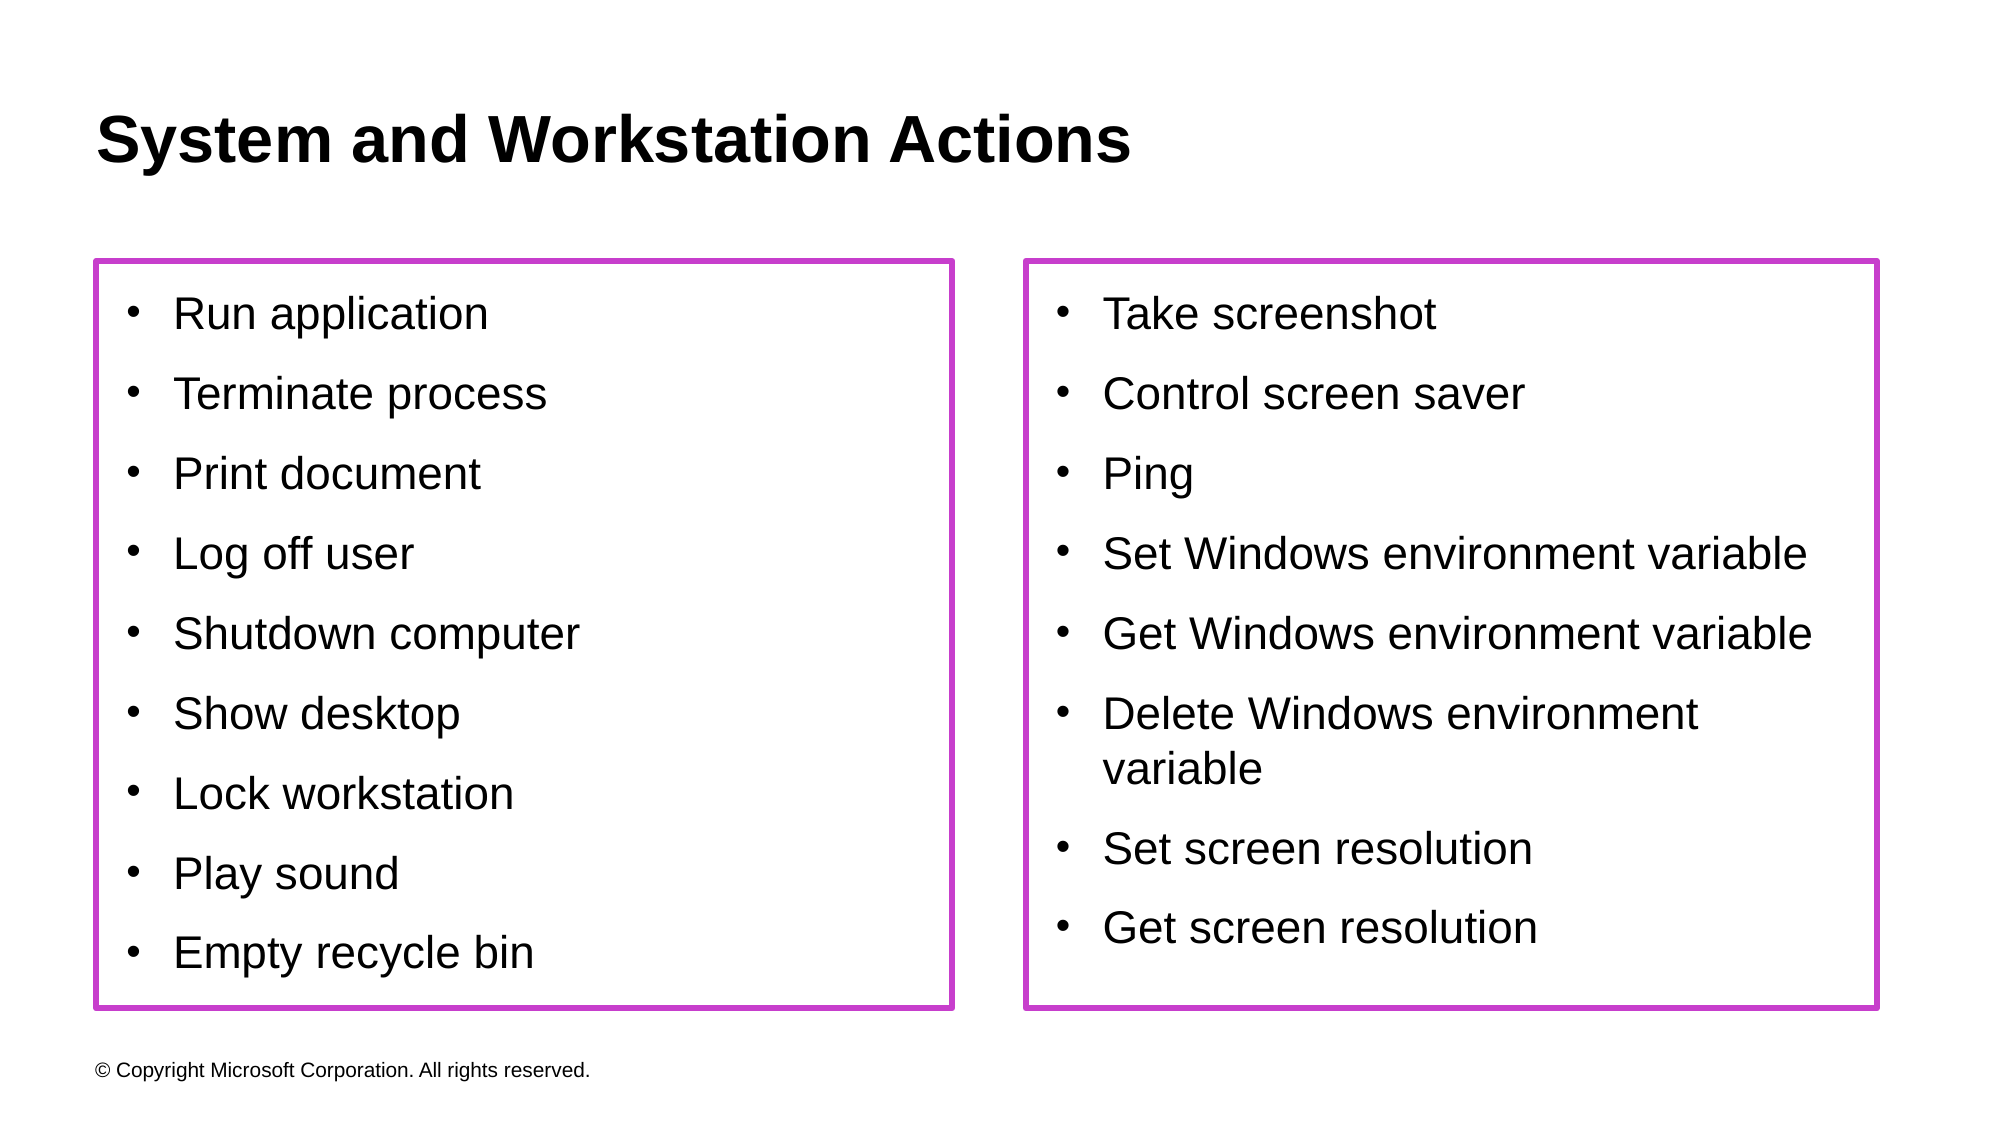

# System and Workstation Actions
Run application
Terminate process
Print document
Log off user
Shutdown computer
Show desktop
Lock workstation
Play sound
Empty recycle bin
Take screenshot
Control screen saver
Ping
Set Windows environment variable
Get Windows environment variable
Delete Windows environment variable
Set screen resolution
Get screen resolution